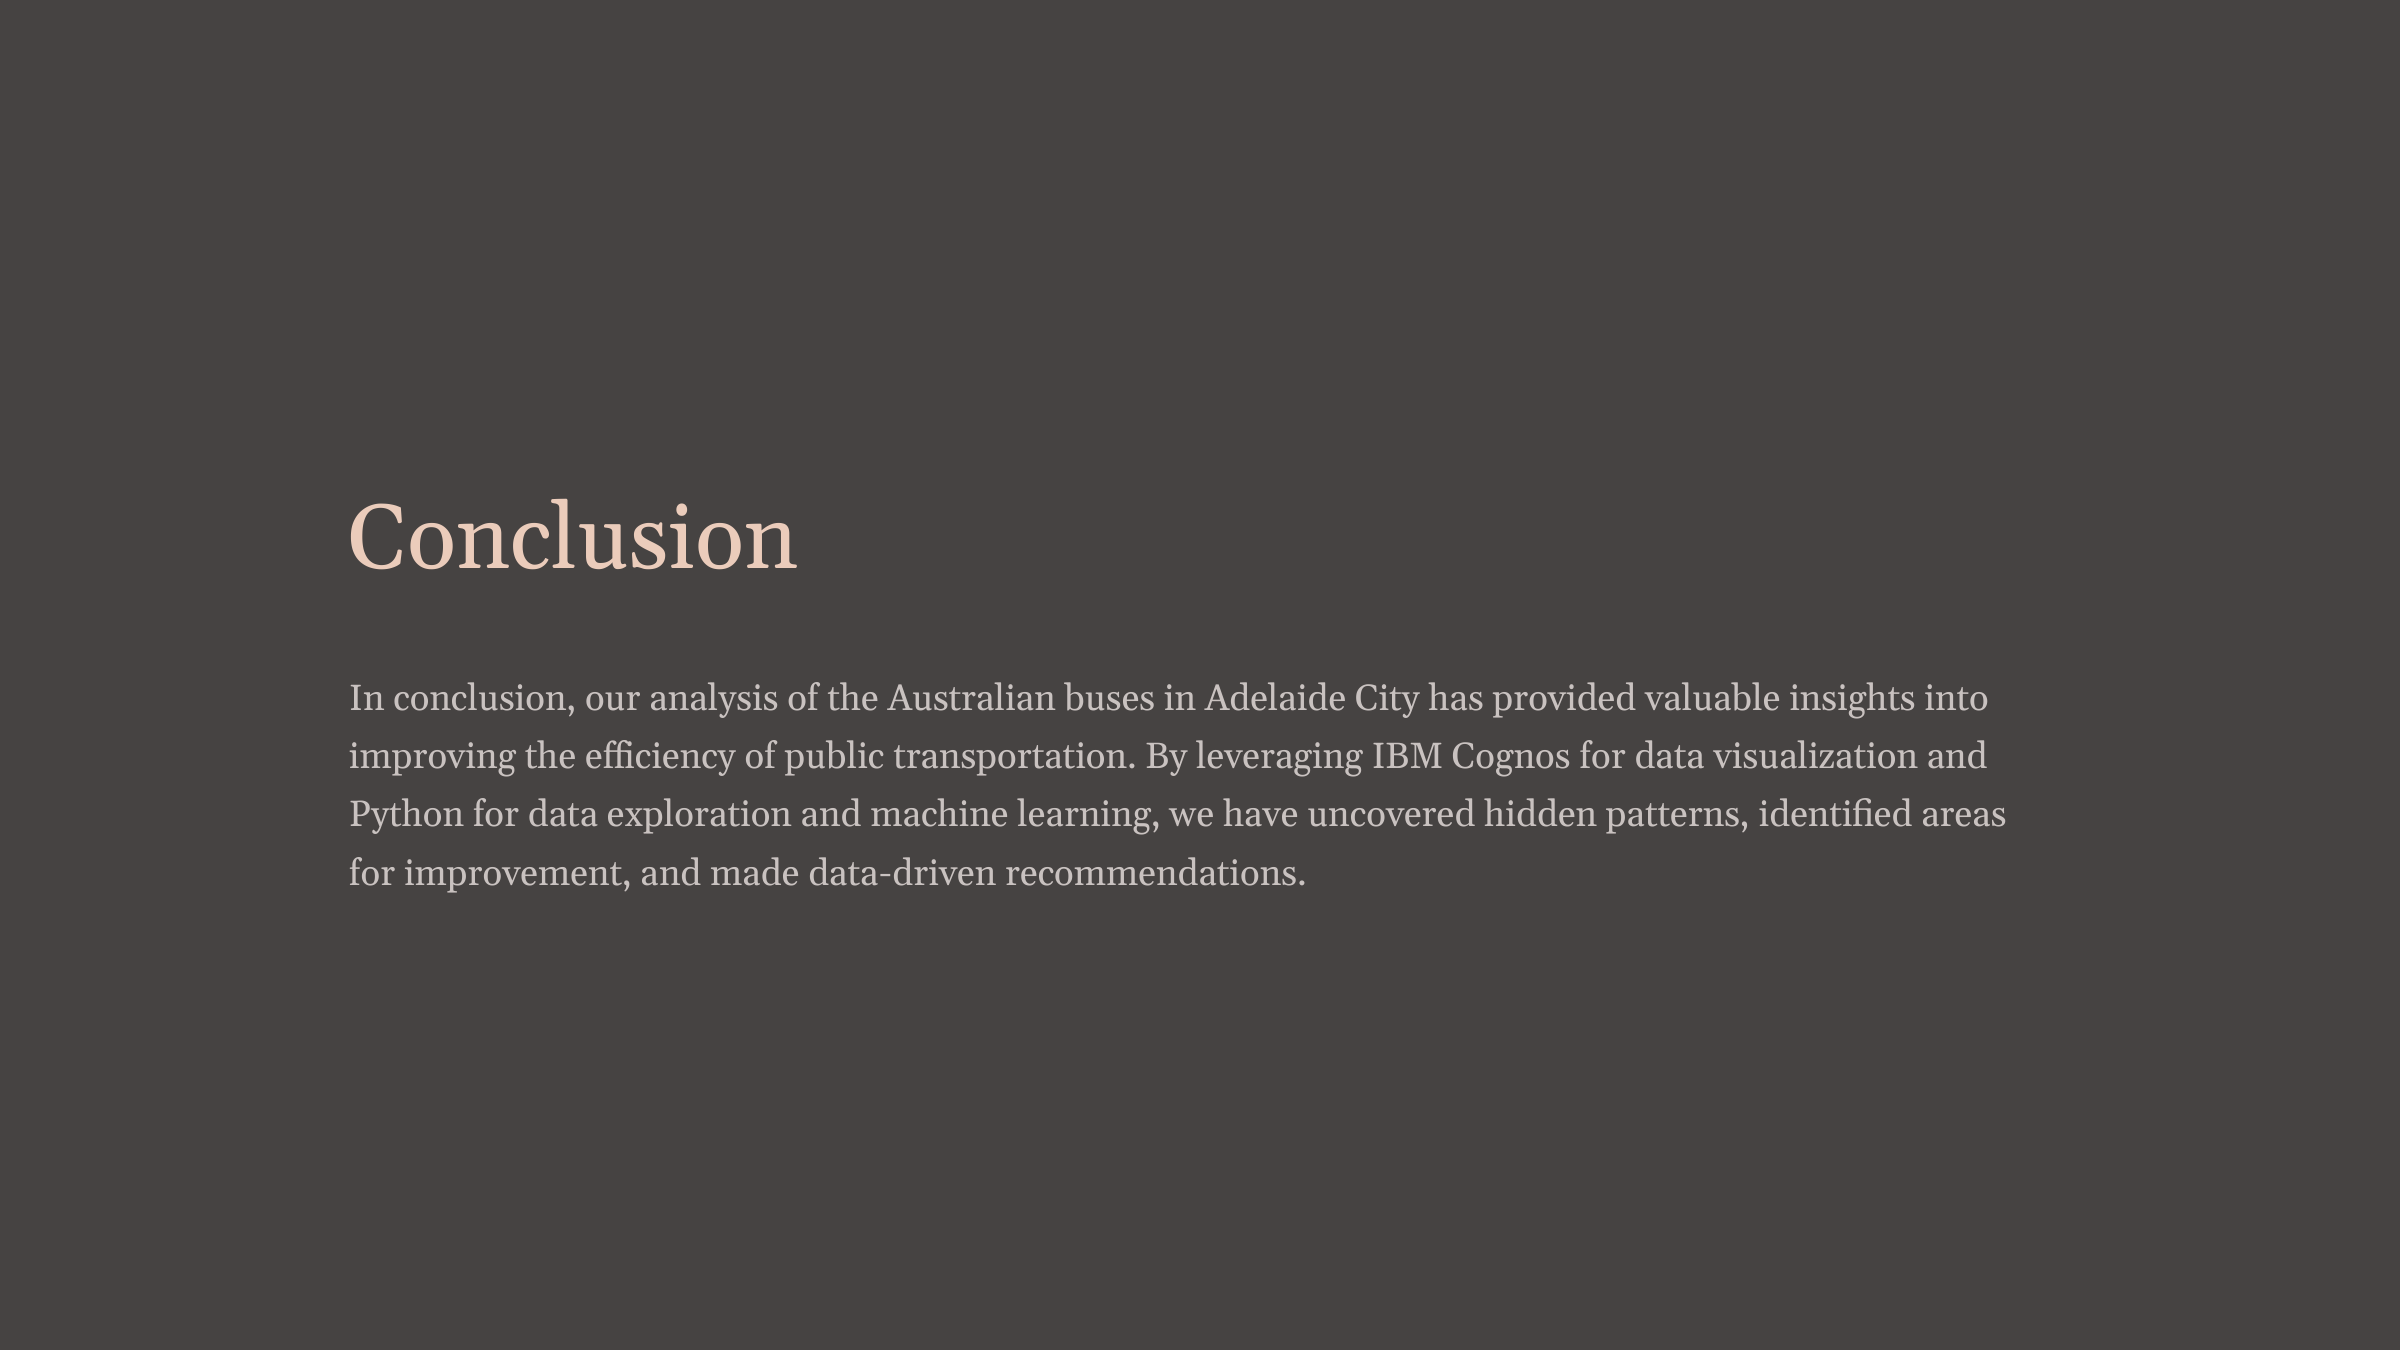

Conclusion
In conclusion, our analysis of the Australian buses in Adelaide City has provided valuable insights into improving the efficiency of public transportation. By leveraging IBM Cognos for data visualization and Python for data exploration and machine learning, we have uncovered hidden patterns, identified areas for improvement, and made data-driven recommendations.